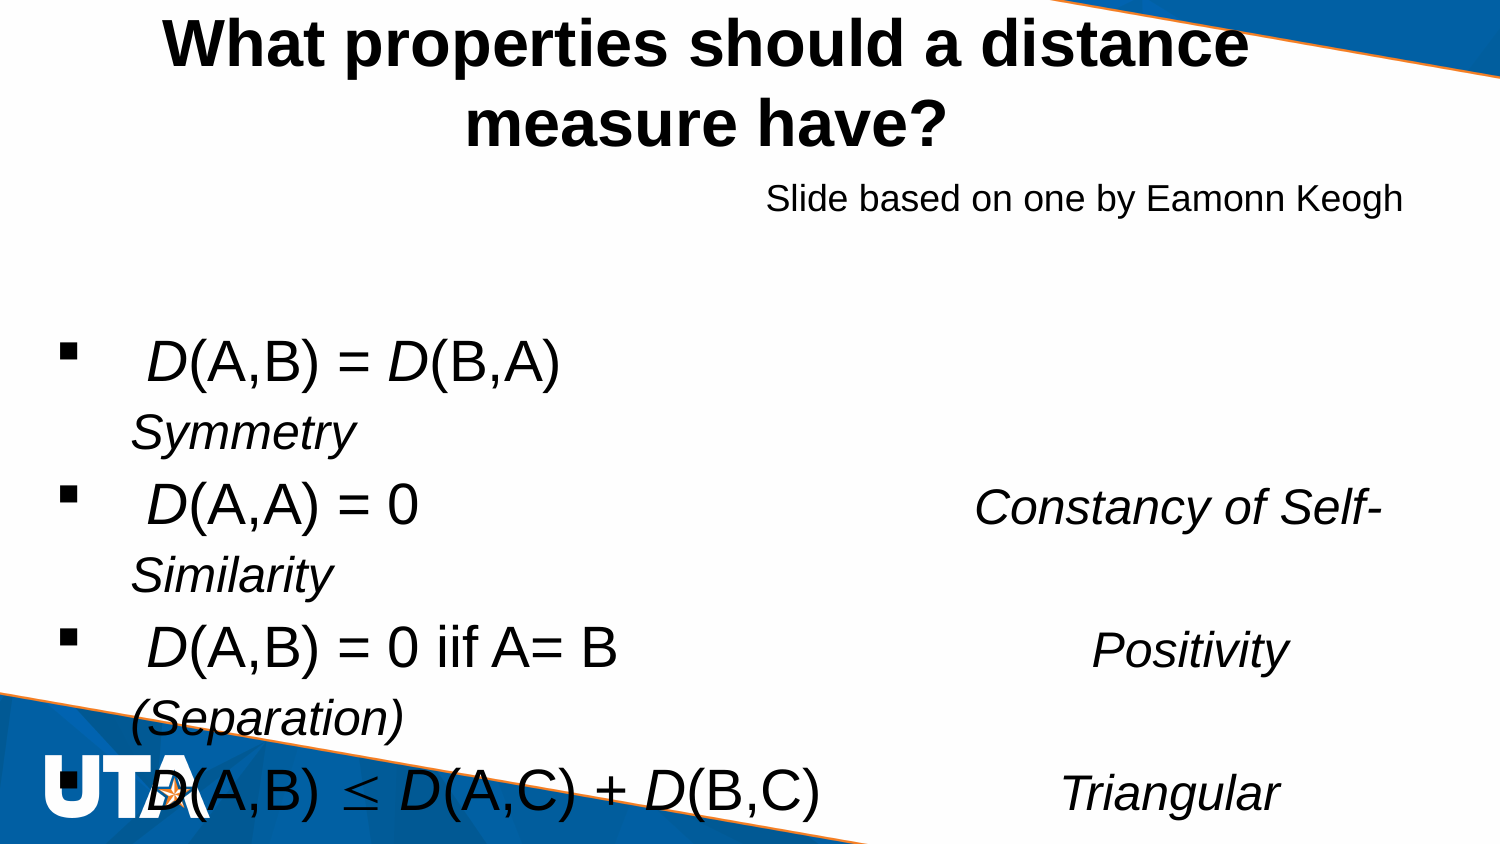

What properties should a distance measure have?

 D(A,B) = D(B,A)		                                  Symmetry
 D(A,A) = 0			               Constancy of Self-Similarity
 D(A,B) = 0 iif A= B 		             Positivity (Separation)
 D(A,B) ≤ D(A,C) + D(B,C)	           Triangular Inequality

Slide based on one by Eamonn Keogh